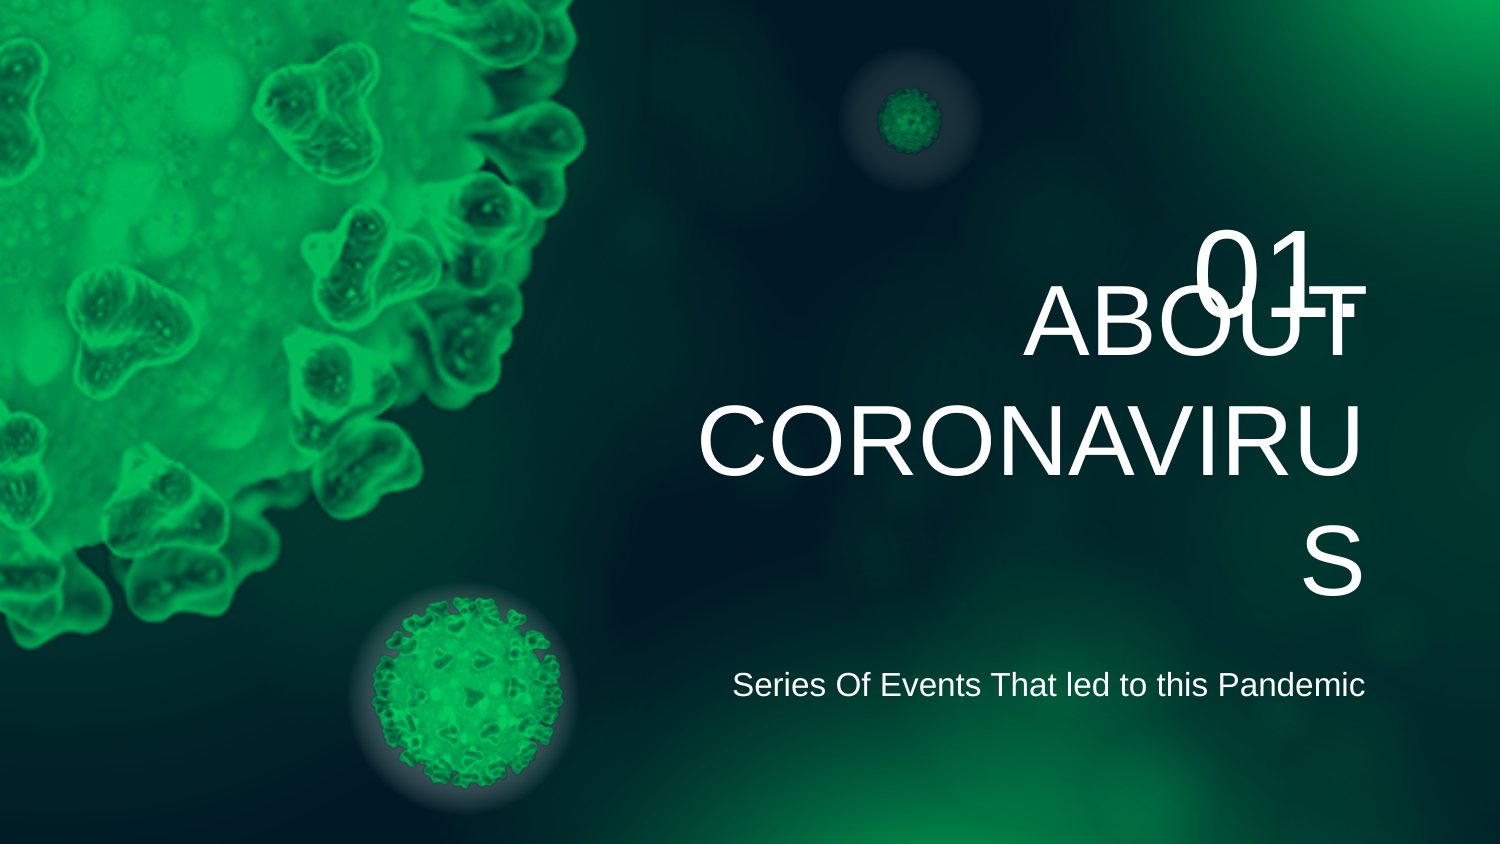

01.
# ABOUT CORONAVIRUS
Series Of Events That led to this Pandemic